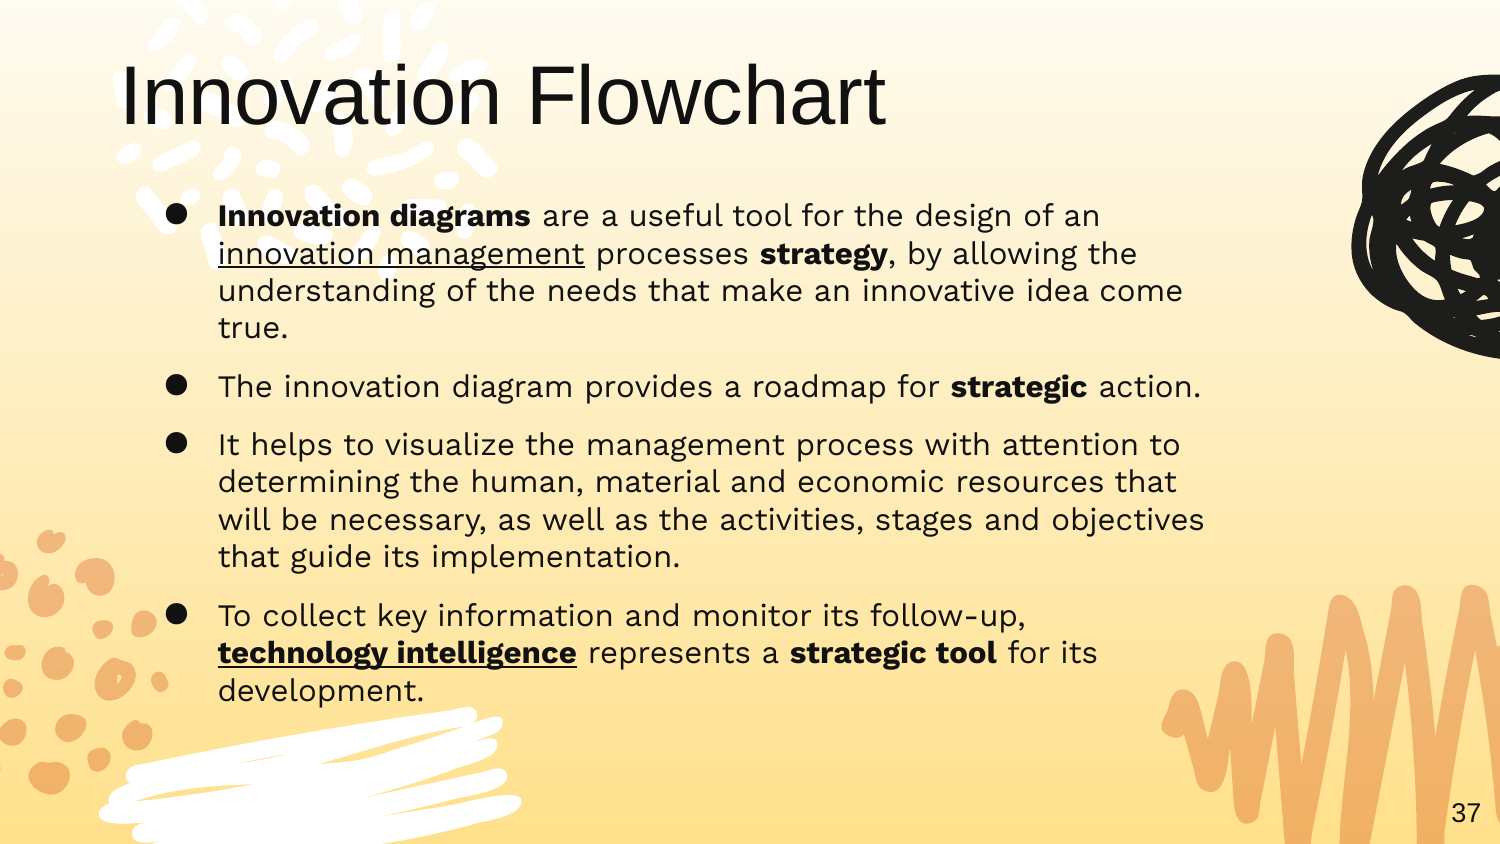

# Innovation Flowchart
Innovation diagrams are a useful tool for the design of an innovation management processes strategy, by allowing the understanding of the needs that make an innovative idea come true.
The innovation diagram provides a roadmap for strategic action.
It helps to visualize the management process with attention to determining the human, material and economic resources that will be necessary, as well as the activities, stages and objectives that guide its implementation.
To collect key information and monitor its follow-up, technology intelligence represents a strategic tool for its development.
37